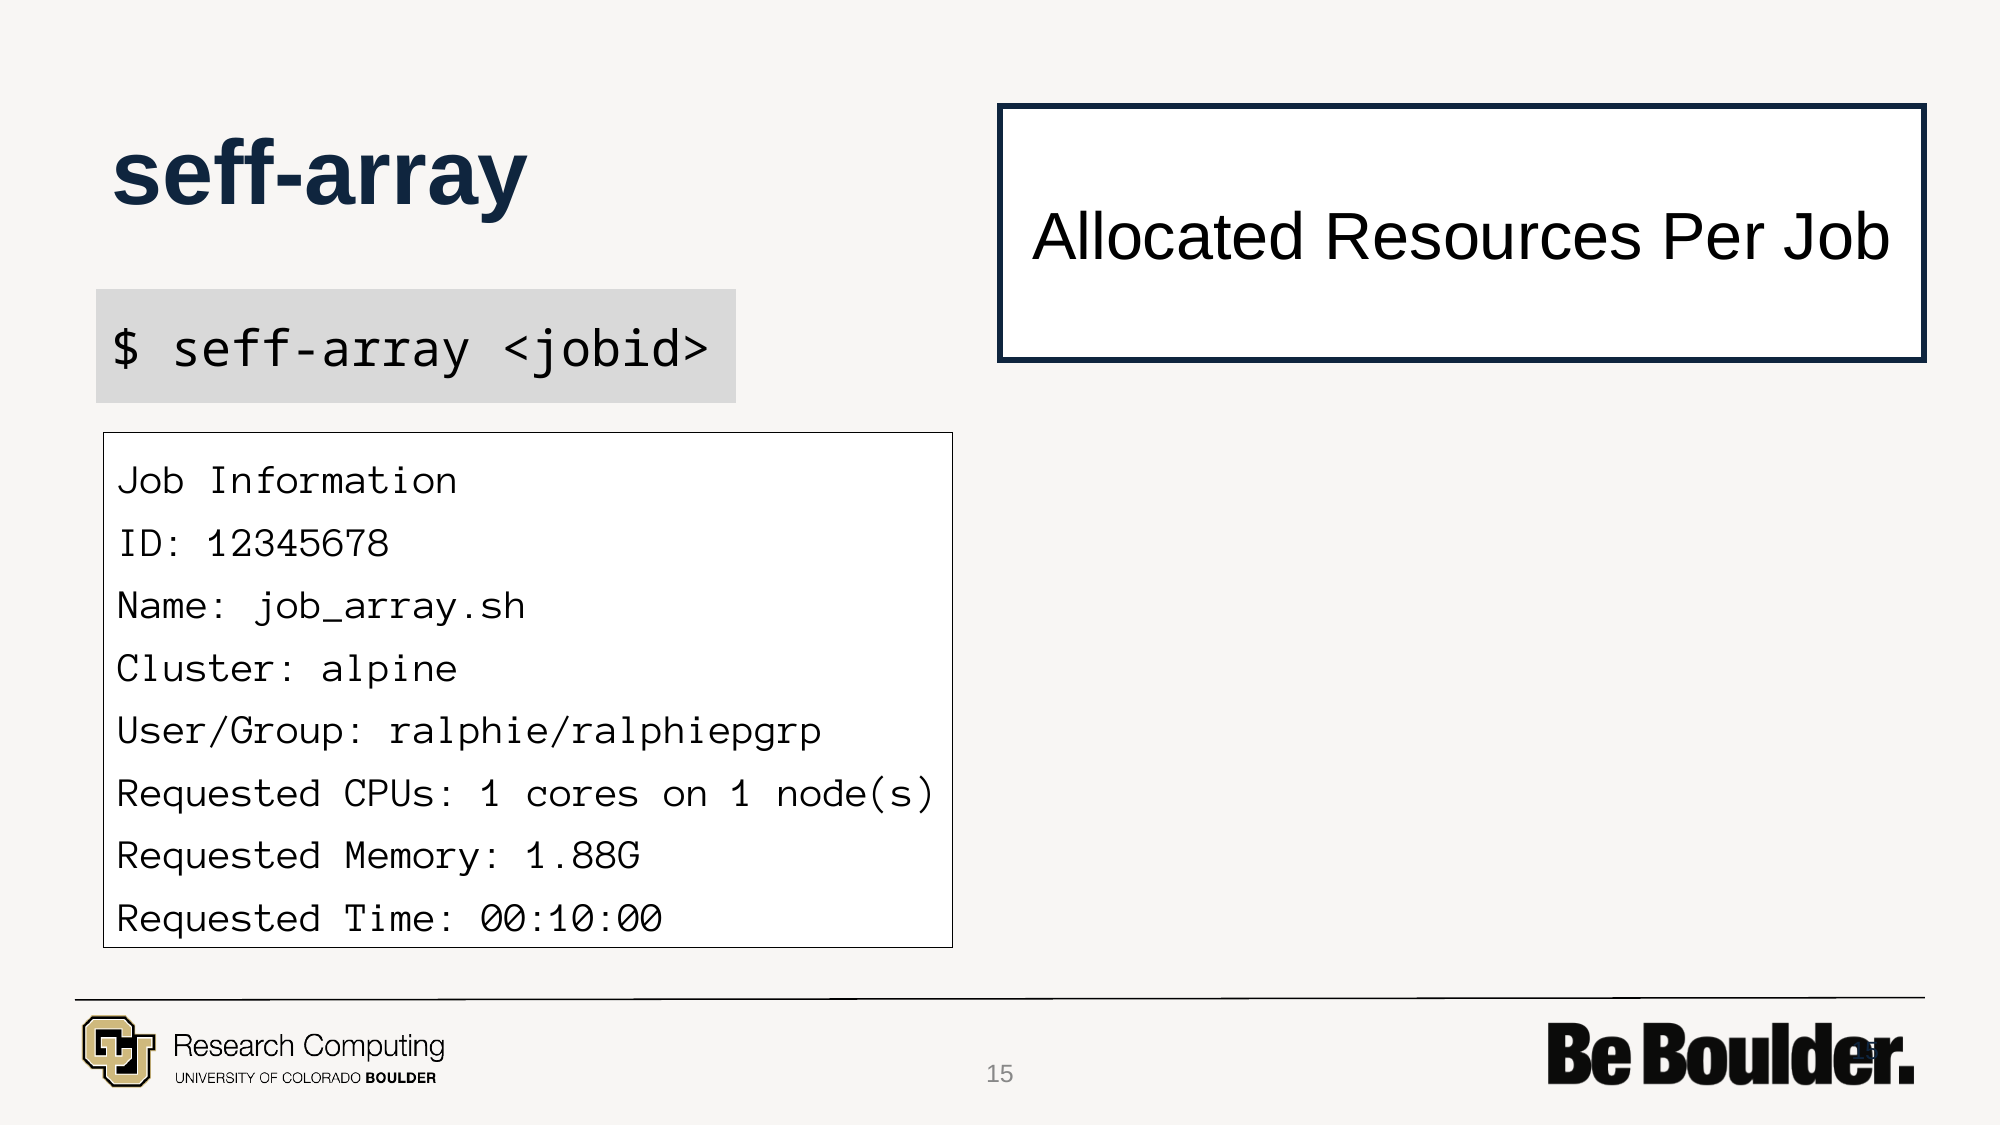

# seff-array
Allocated Resources Per Job
$ seff-array <jobid>
Job Information
ID: 12345678
Name: job_array.sh
Cluster: alpine
User/Group: ralphie/ralphiepgrp
Requested CPUs: 1 cores on 1 node(s)
Requested Memory: 1.88G
Requested Time: 00:10:00
15
15